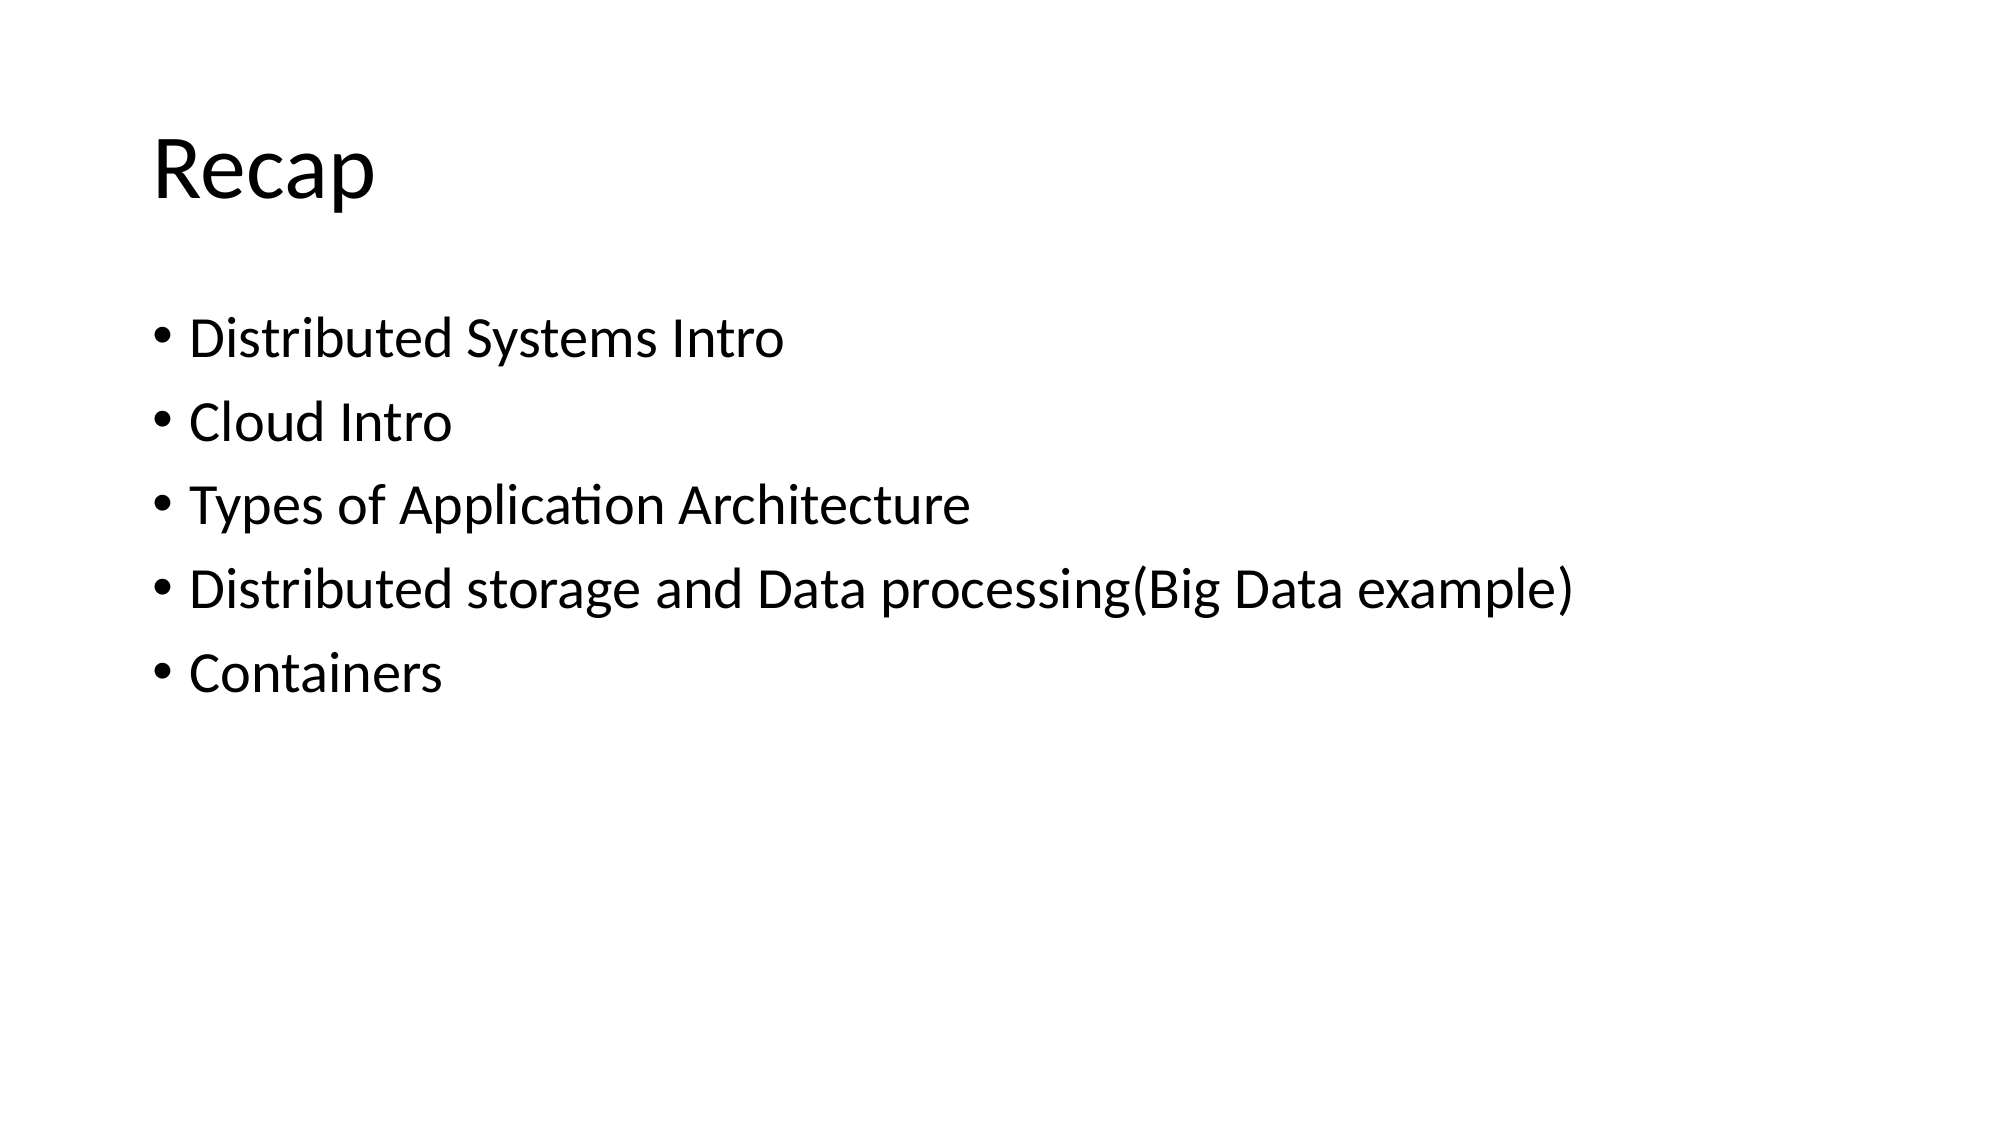

# Recap
Distributed Systems Intro
Cloud Intro
Types of Application Architecture
Distributed storage and Data processing(Big Data example)
Containers